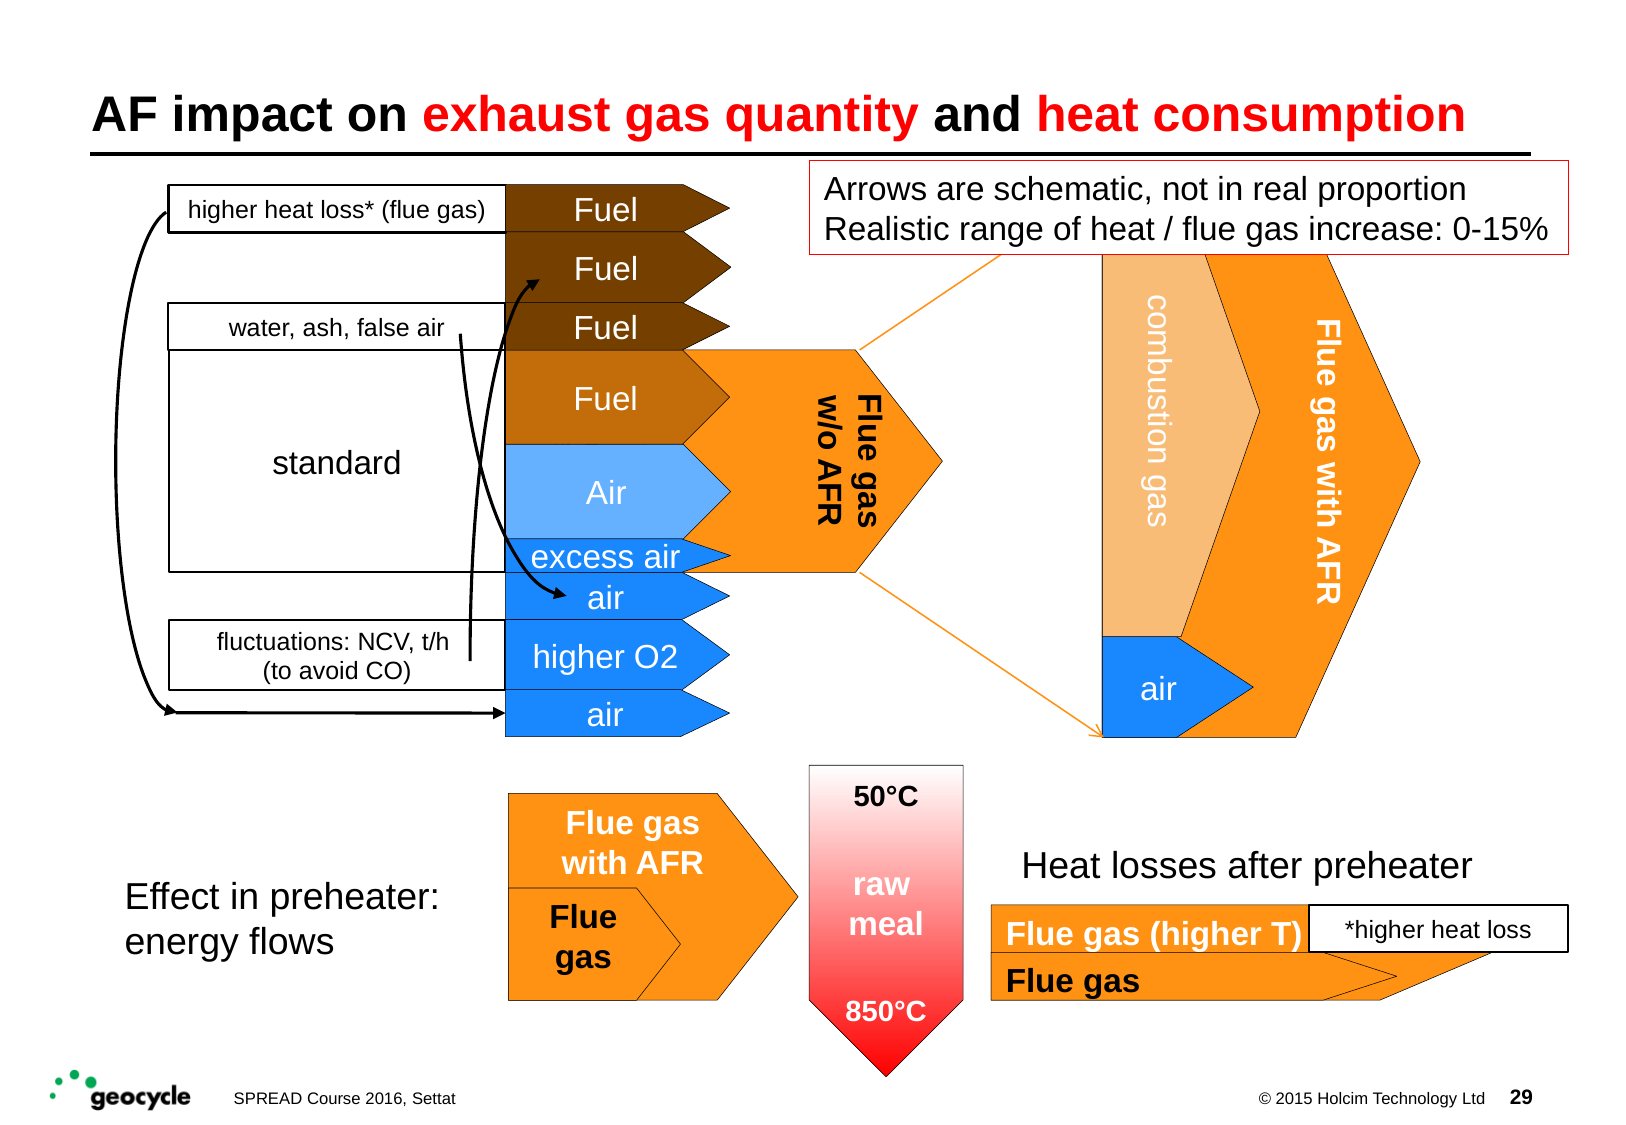

AF impact on exhaust gas quantity and heat consumption
Arrows are schematic, not in real proportion
Realistic range of heat / flue gas increase: 0-15%
Fuel
higher heat loss* (flue gas)
Flue gas with AFR
combustion gas
Fuel

water, ash, false air
Fuel
standard
combustion gas
Fuel
Flue gas
w/o AFR

Air
excess air
air
fluctuations: NCV, t/h
(to avoid CO)
higher O2
air
air
Flue gas
with AFR
Heat losses after preheater
50°C
raw
meal

850°C
Effect in preheater:
energy flows
Flue gas
Flue gas (higher T)
*higher heat loss
Flue gas
29
SPREAD Course 2016, Settat